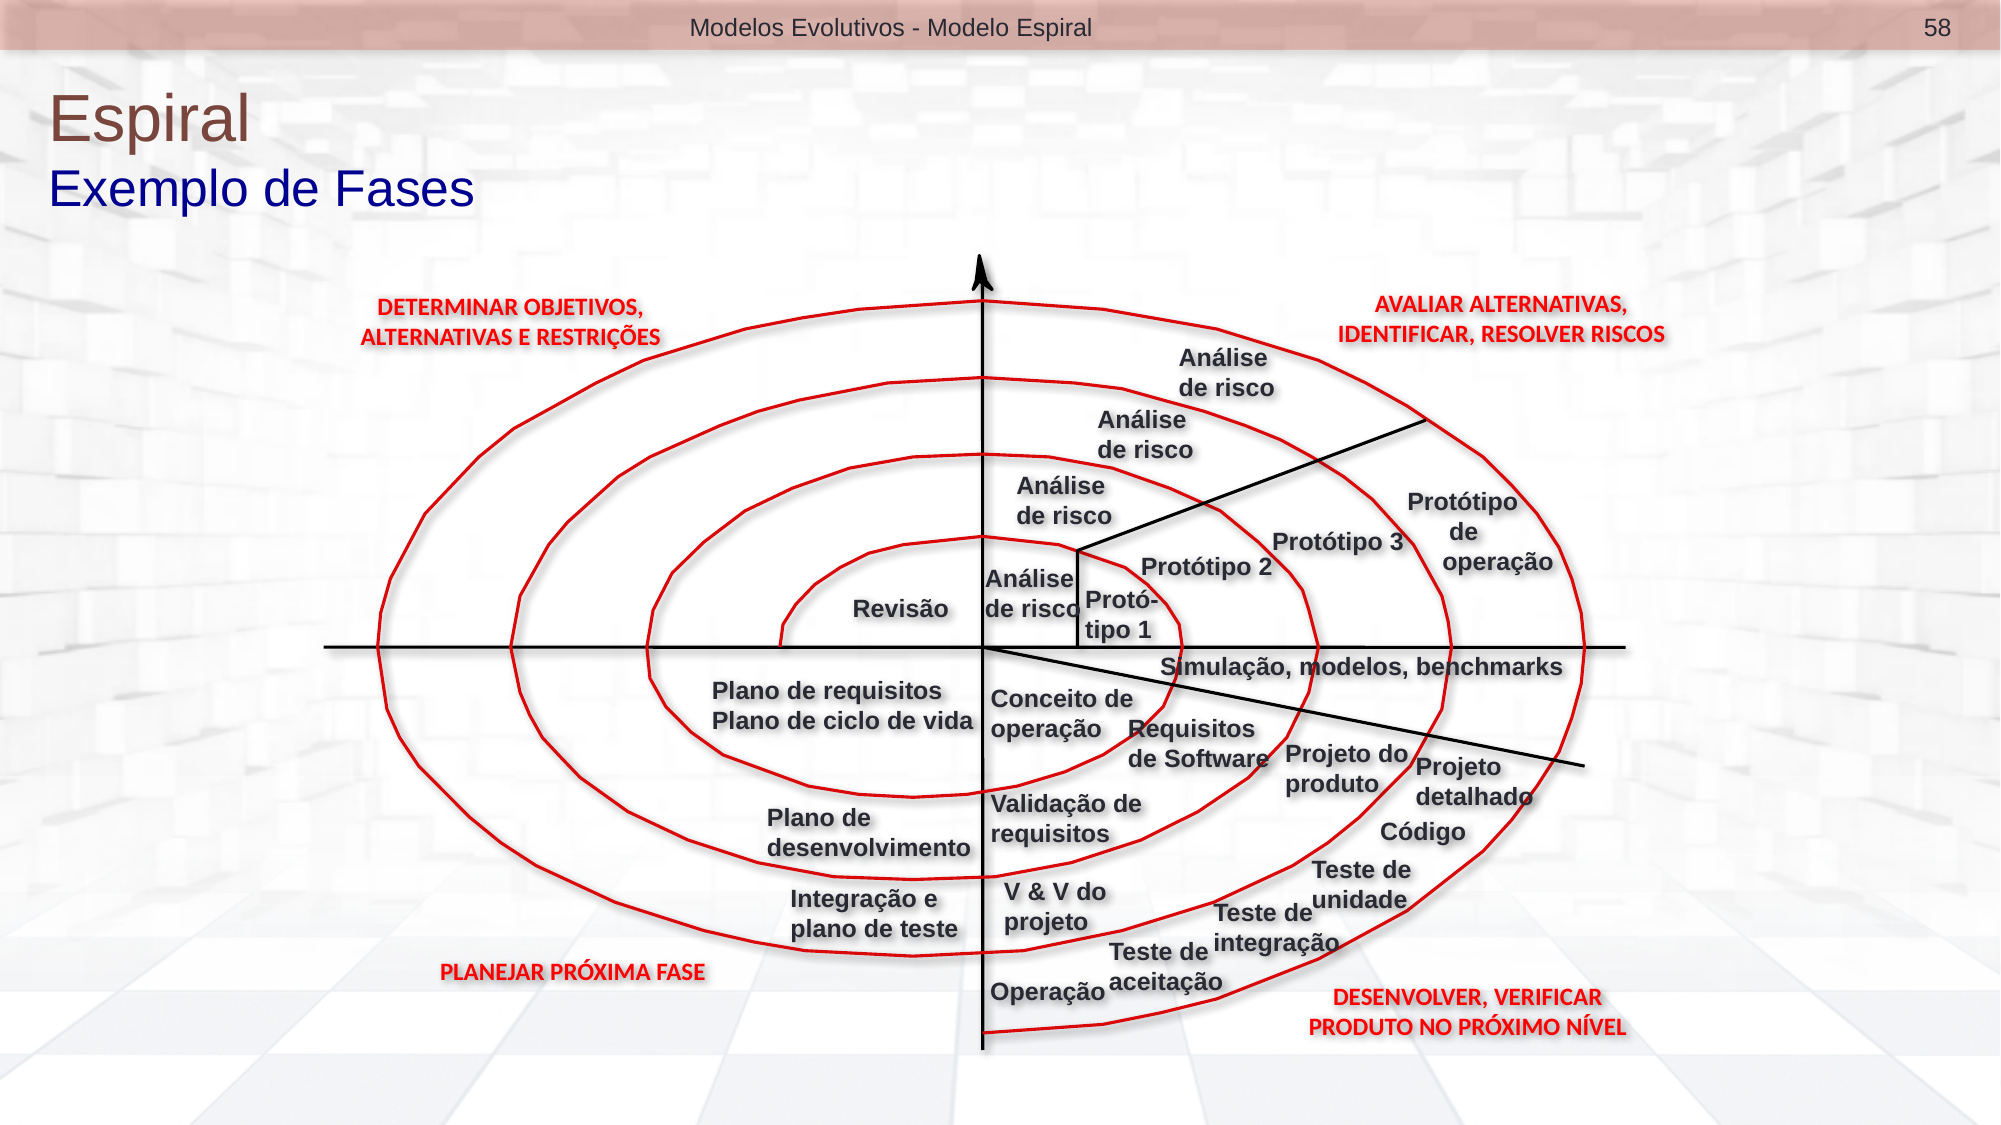

58
Modelos Evolutivos - Modelo Espiral
# Espiral Exemplo de Fases

AVALIAR ALTERNATIVAS,
IDENTIFICAR, RESOLVER RISCOS
DETERMINAR OBJETIVOS, ALTERNATIVAS E RESTRIÇÕES

Análise
de risco
Análise
de risco

Análise
de risco
Protótipo
      de
     operação
Protótipo 3
Protótipo 2
Análise
de risco
Protó-
tipo 1
Revisão
Simulação, modelos, benchmarks

Plano de requisitos
Plano de ciclo de vida
Conceito de
operação
Requisitos
de Software
Projeto do
produto
Projeto
detalhado
Validação de
requisitos
Plano de
desenvolvimento
Código
Teste de
unidade
V & V do
projeto
Integração e
plano de teste
Teste de
integração
Teste de
aceitação
PLANEJAR PRÓXIMA FASE
Operação
DESENVOLVER, VERIFICAR
PRODUTO NO PRÓXIMO NÍVEL